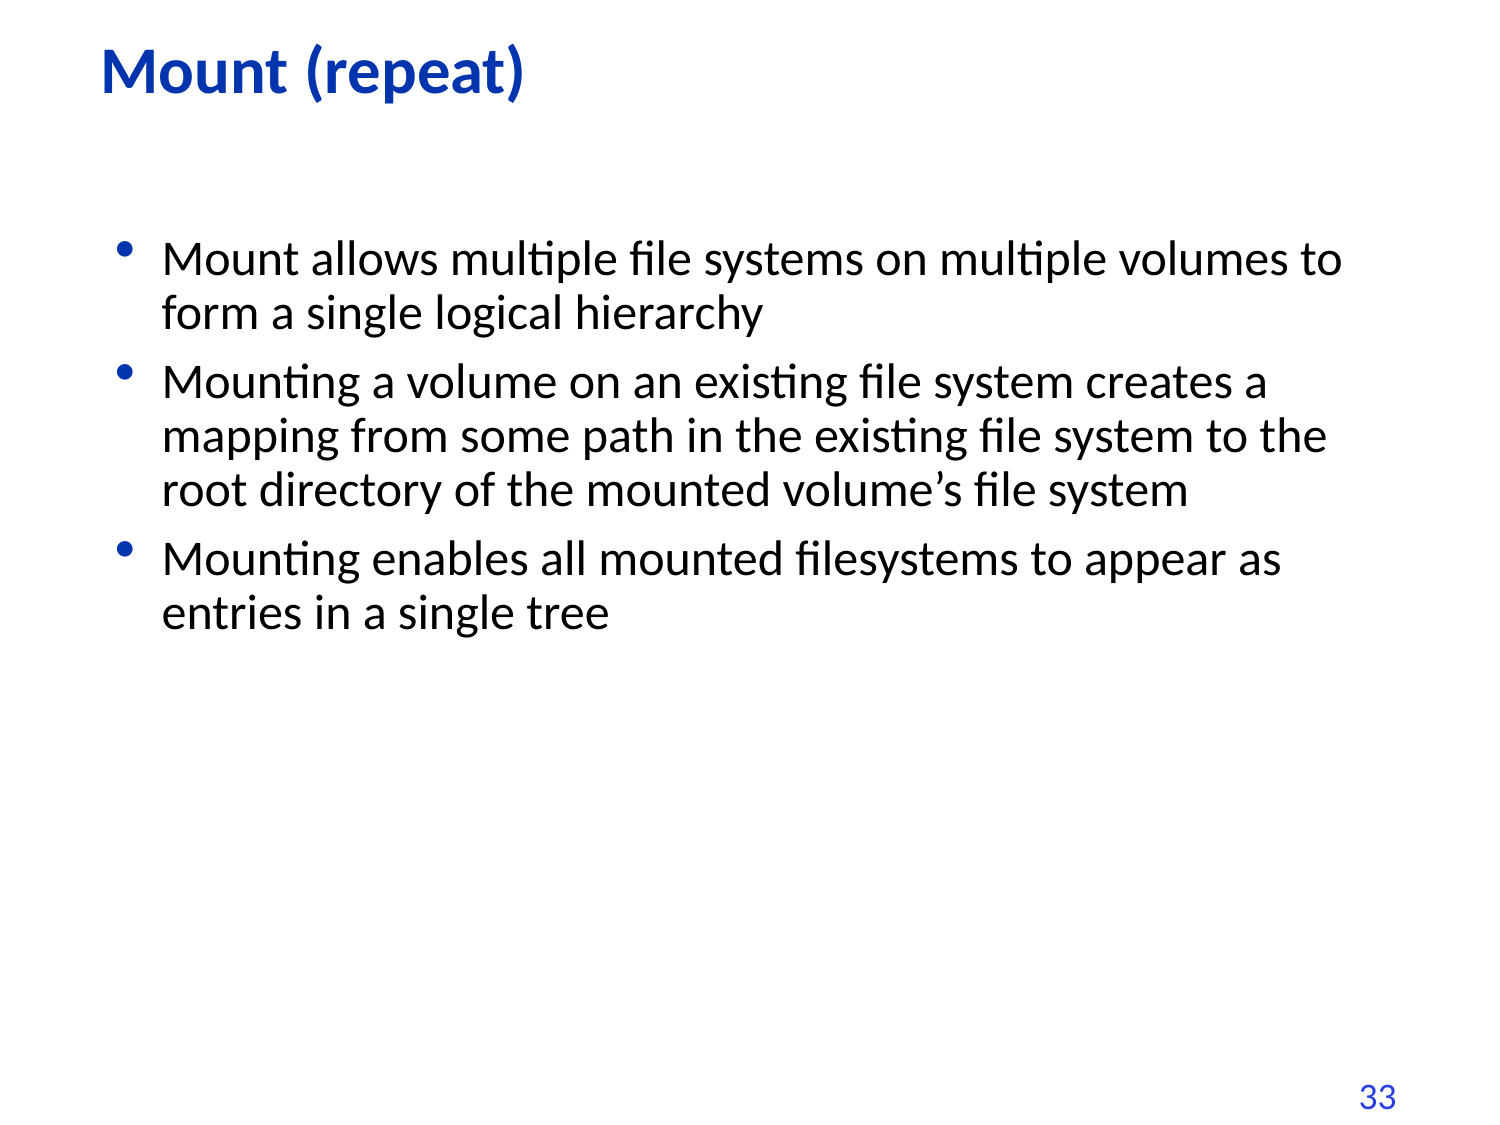

# Mount (repeat)

Mount allows multiple file systems on multiple volumes to form a single logical hierarchy
Mounting a volume on an existing file system creates a mapping from some path in the existing file system to the root directory of the mounted volume’s file system
Mounting enables all mounted filesystems to appear as entries in a single tree